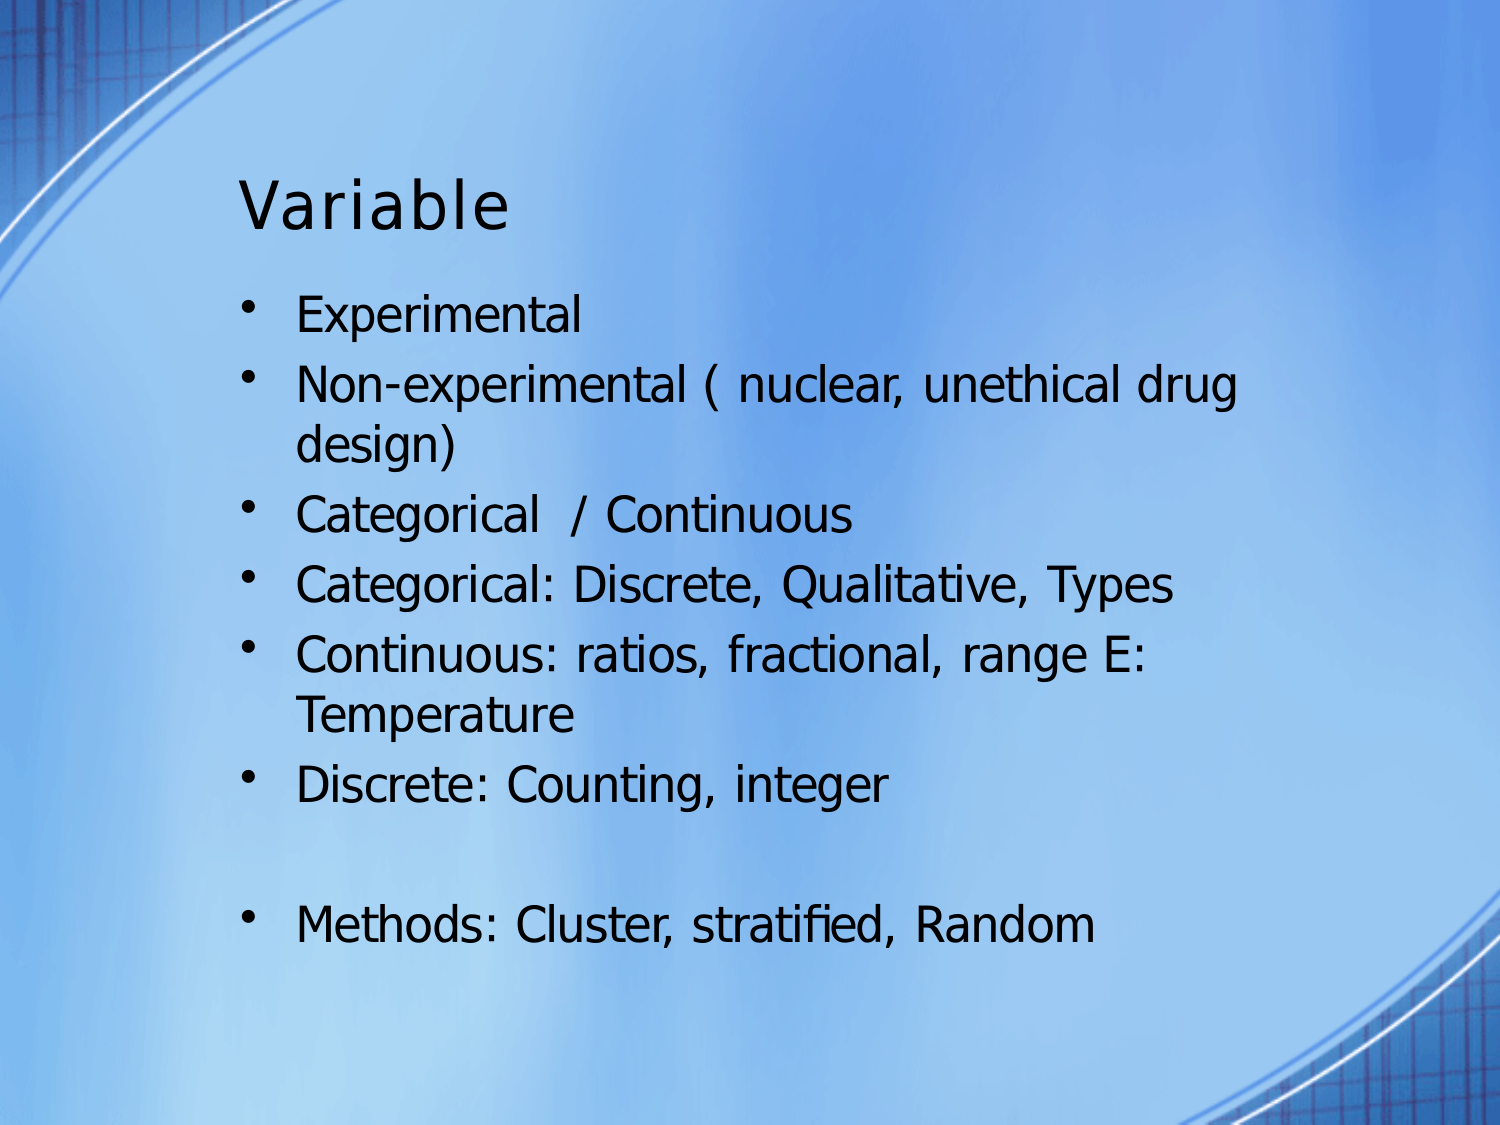

# Variable
Experimental
Non-experimental ( nuclear, unethical drug design)
Categorical  / Continuous
Categorical: Discrete, Qualitative, Types
Continuous: ratios, fractional, range E: Temperature
Discrete: Counting, integer

Methods: Cluster, stratified, Random